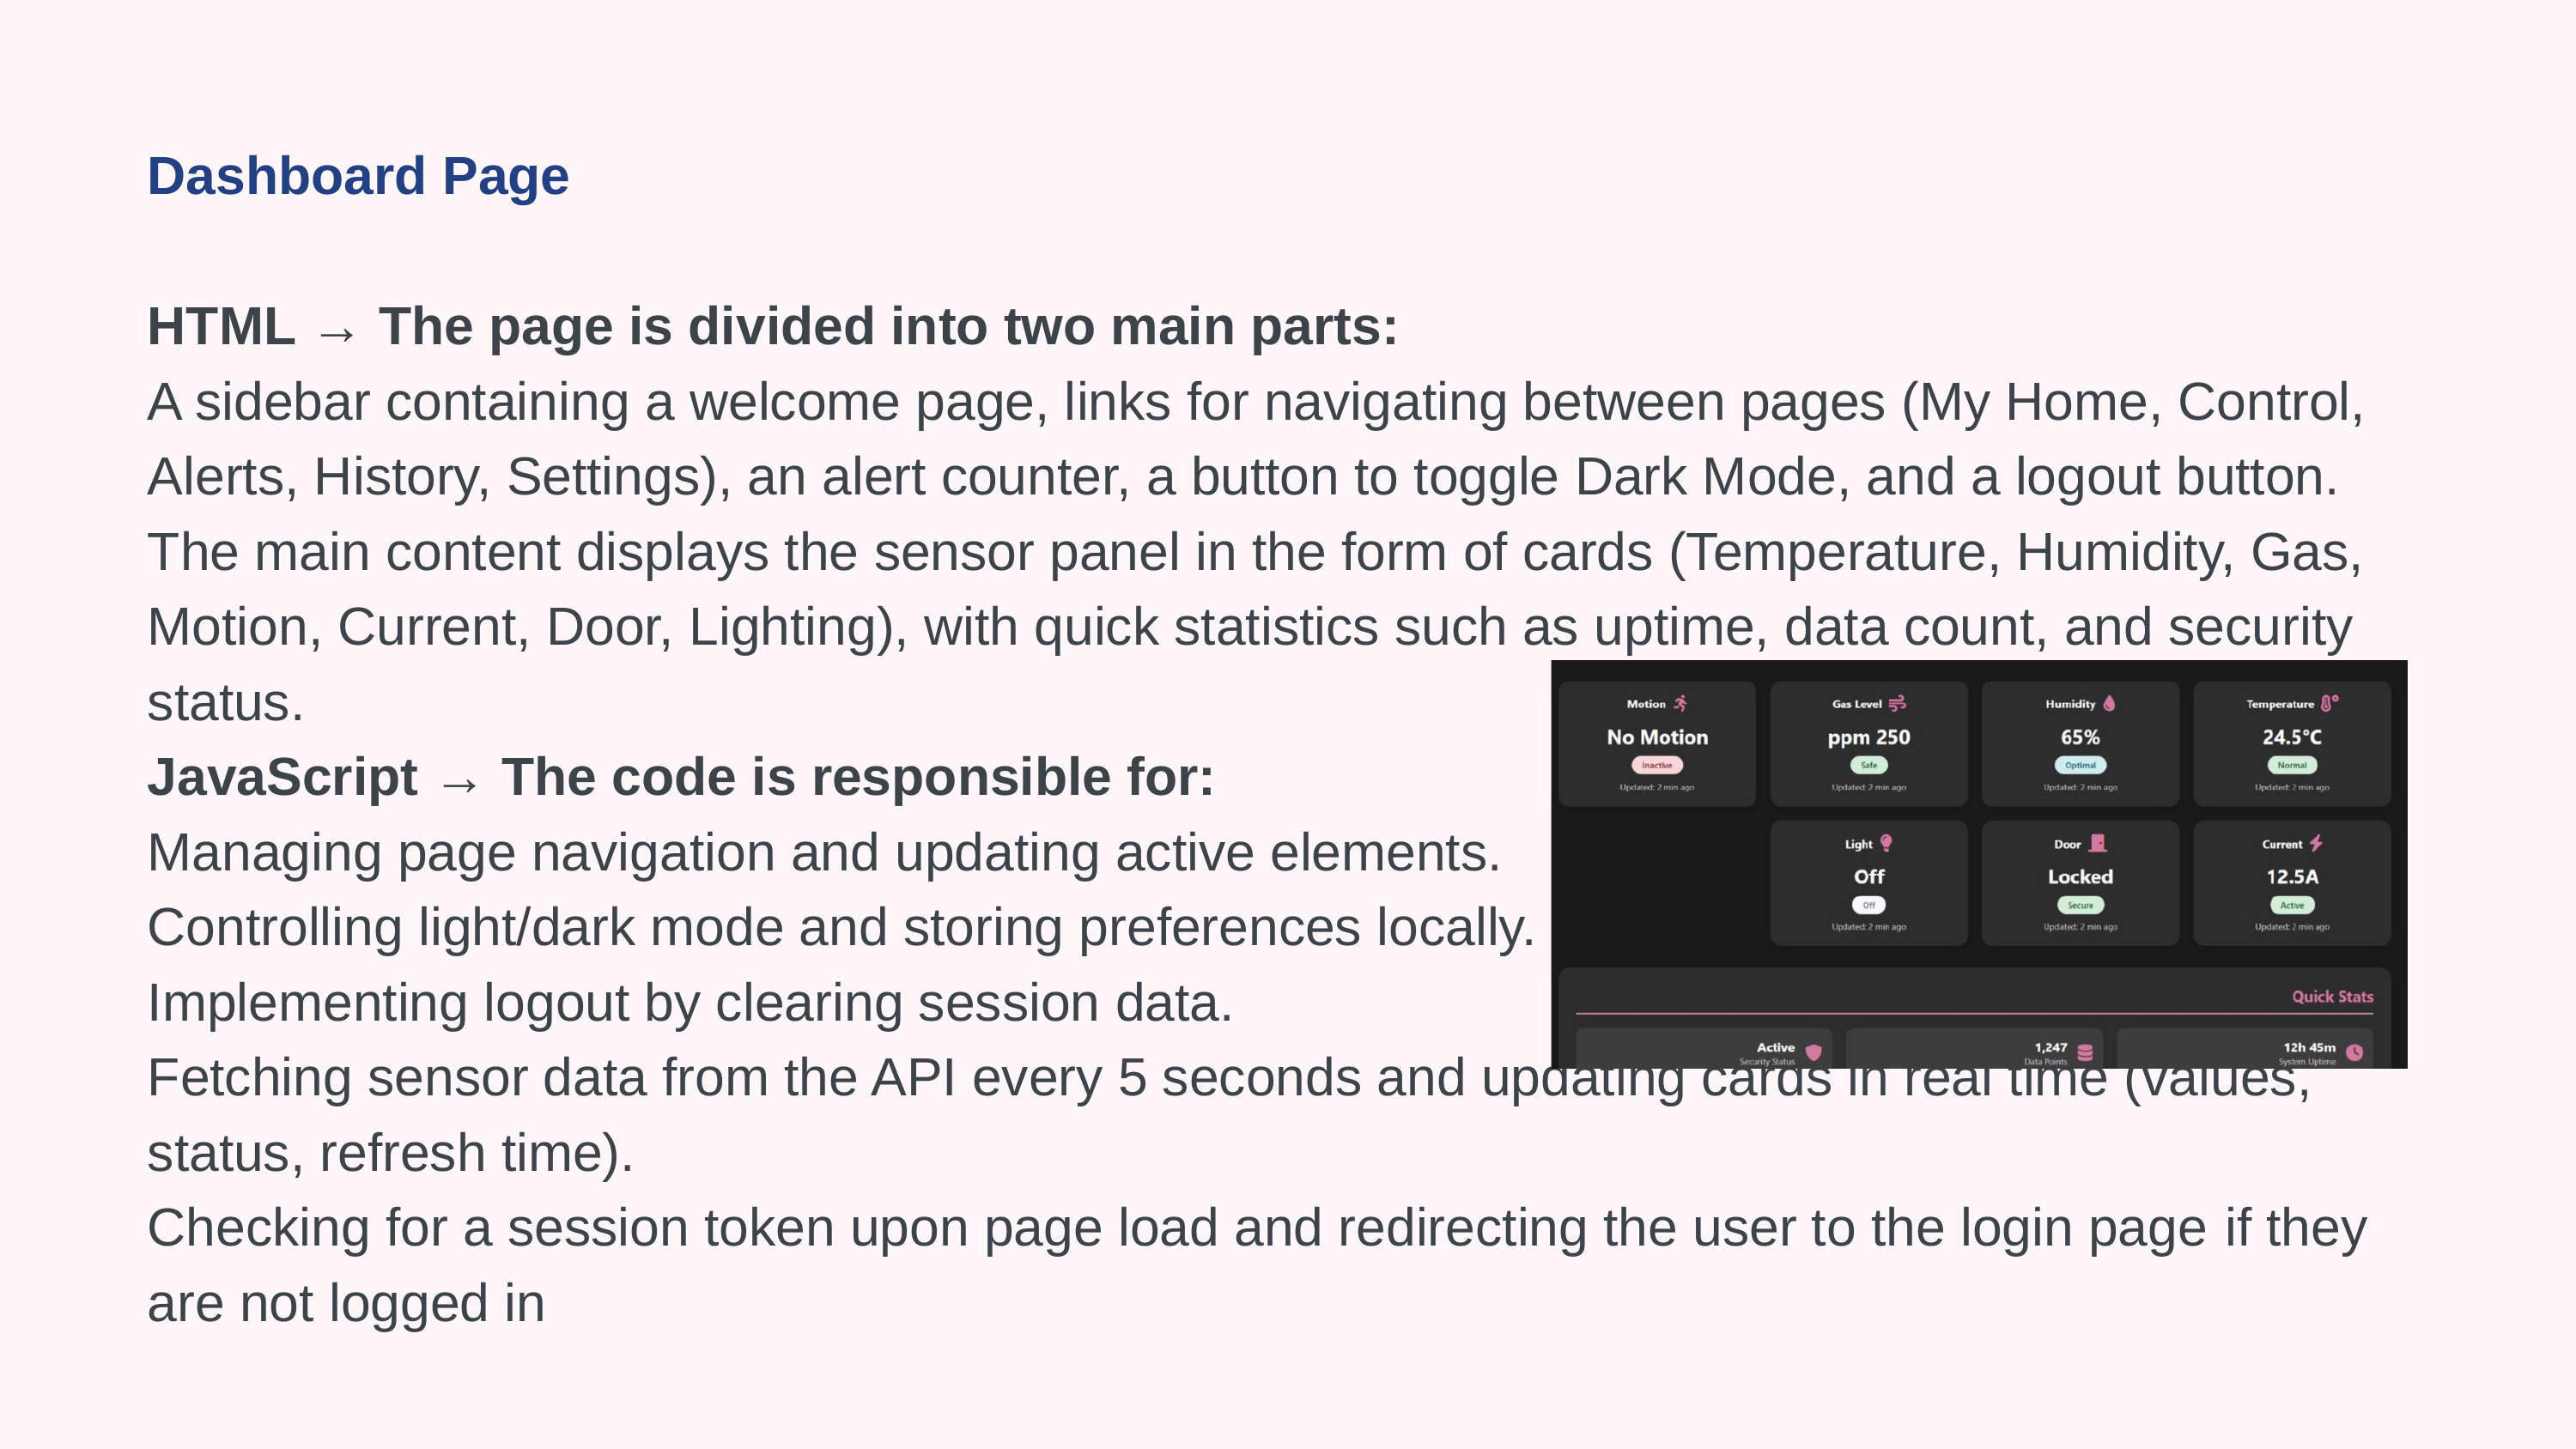

Dashboard Page

HTML → The page is divided into two main parts:
A sidebar containing a welcome page, links for navigating between pages (My Home, Control, Alerts, History, Settings), an alert counter, a button to toggle Dark Mode, and a logout button.
The main content displays the sensor panel in the form of cards (Temperature, Humidity, Gas, Motion, Current, Door, Lighting), with quick statistics such as uptime, data count, and security status.
JavaScript → The code is responsible for:
Managing page navigation and updating active elements.
Controlling light/dark mode and storing preferences locally.
Implementing logout by clearing session data.
Fetching sensor data from the API every 5 seconds and updating cards in real time (values, status, refresh time).
Checking for a session token upon page load and redirecting the user to the login page if they are not logged in